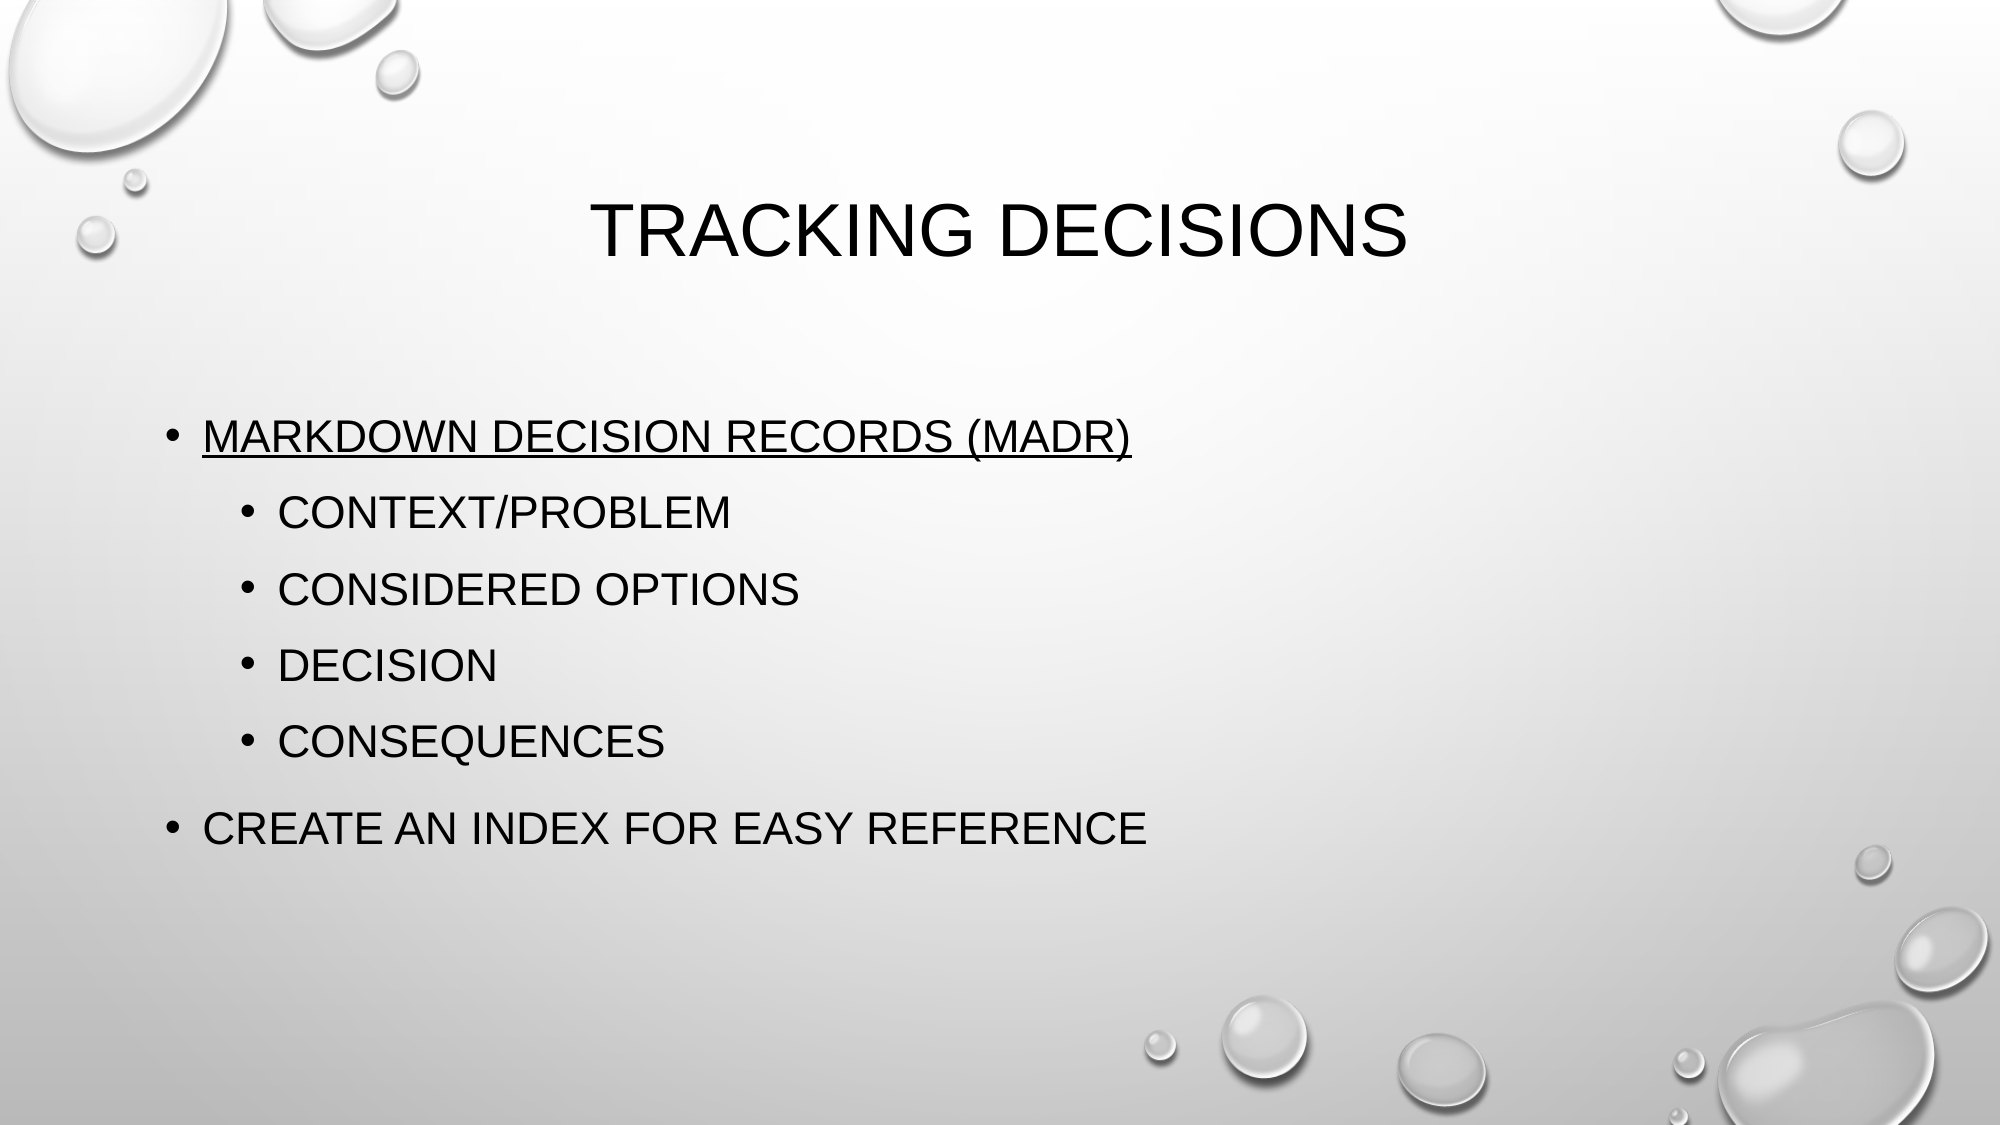

# Tracking Decisions
Markdown Decision Records (MADR)
Context/Problem
Considered Options
Decision
Consequences
Create an index for easy reference